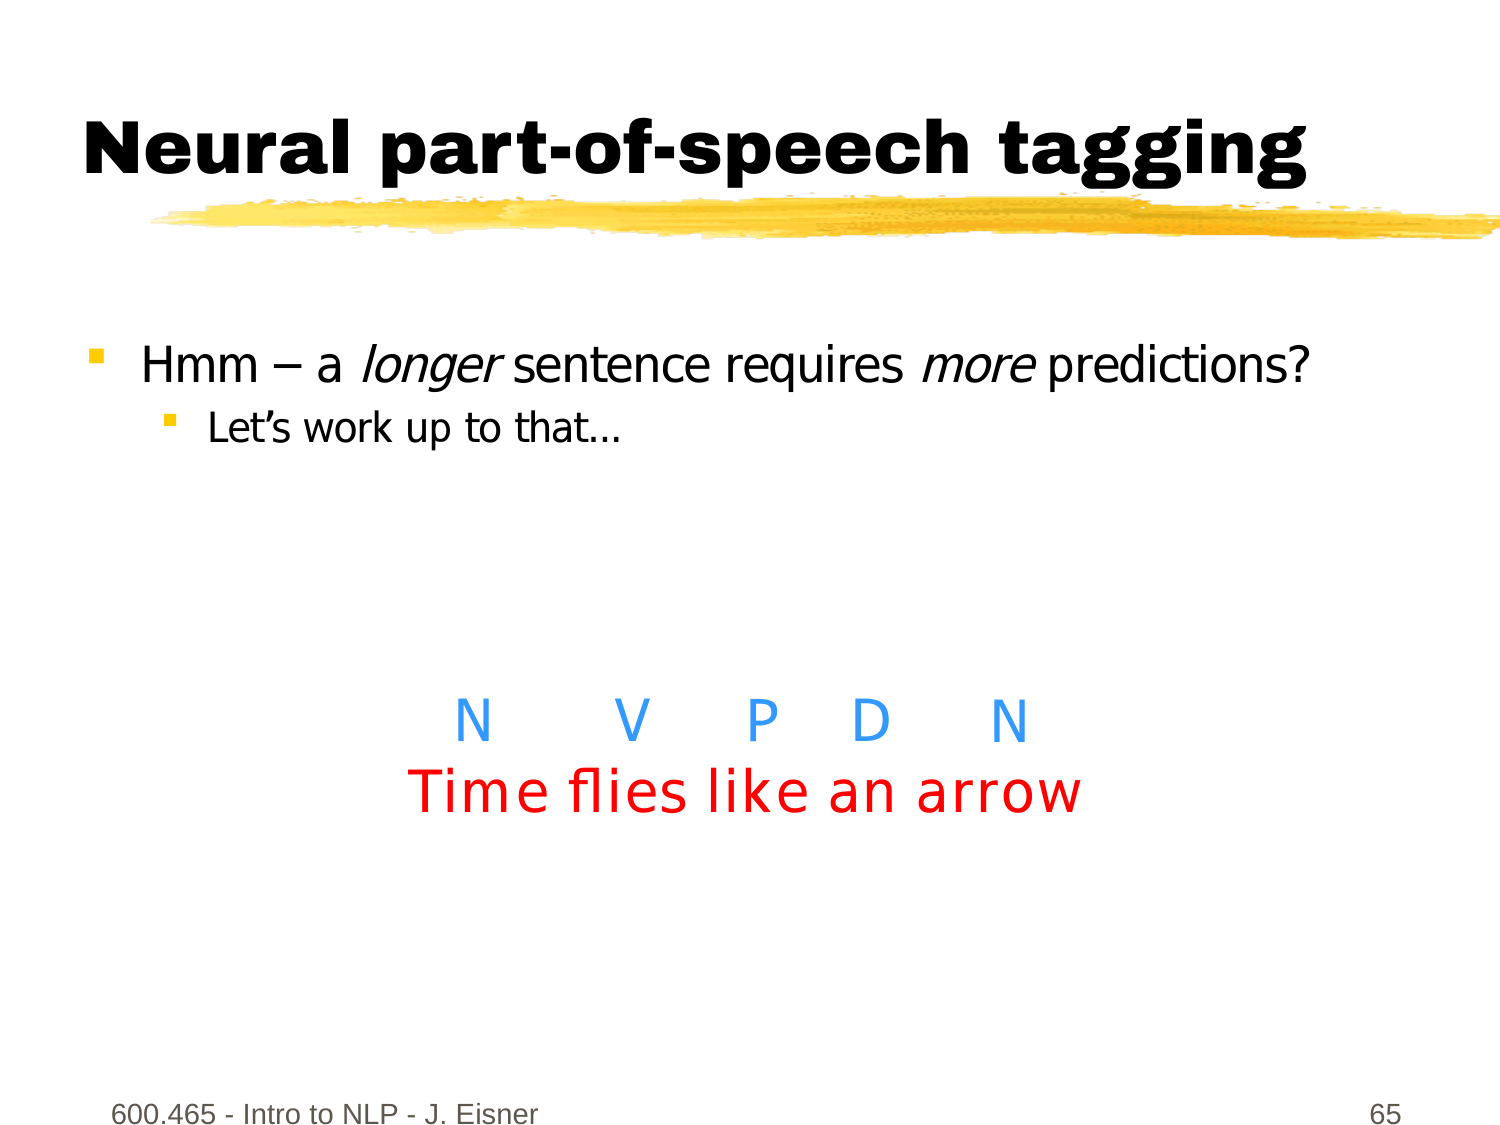

Neural part-of-speech tagging
Hmm – a longer sentence requires more predictions?
Let’s work up to that…
N
V
P
D
N
Time flies like an arrow
600.465 - Intro to NLP - J. Eisner
65